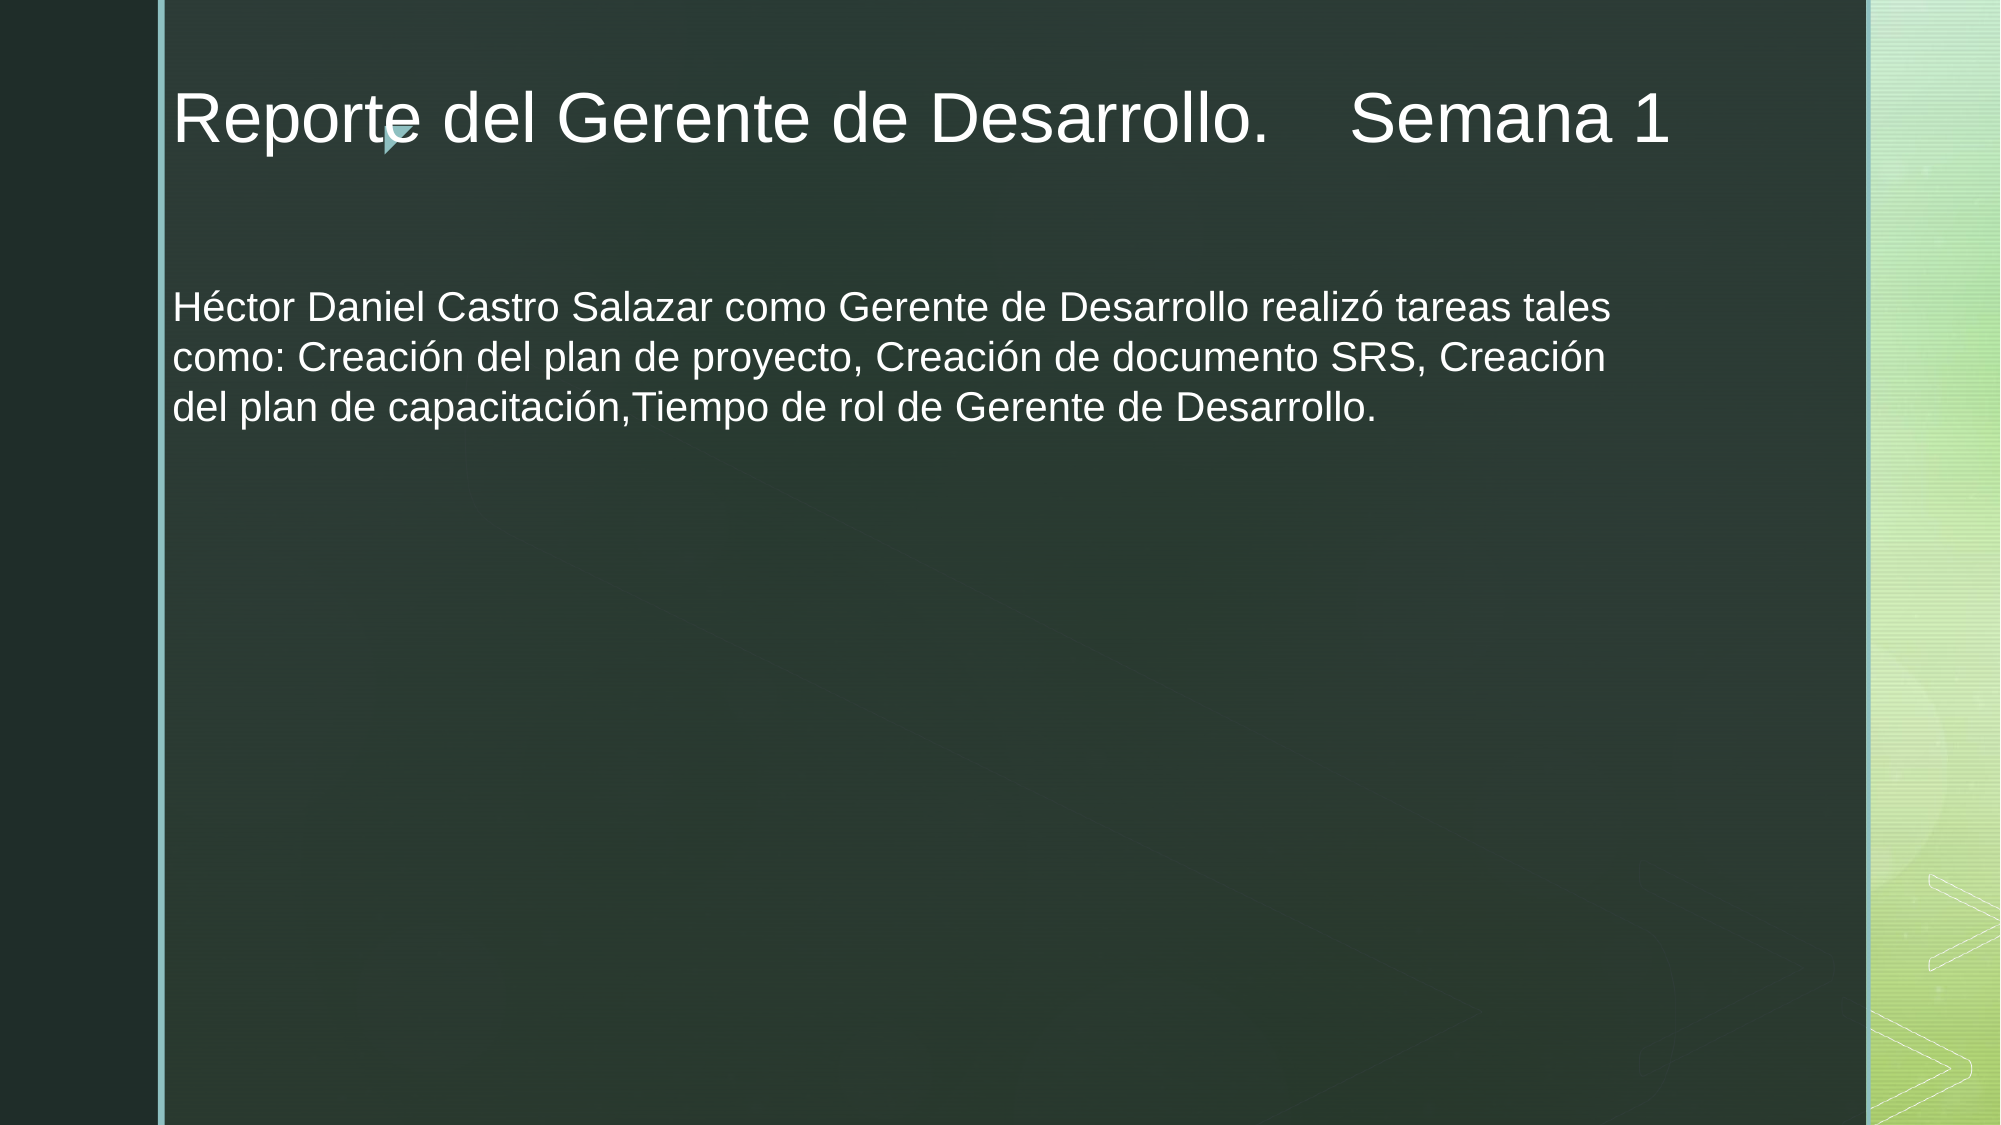

# Reporte del Gerente de Desarrollo.    Semana 1
Héctor Daniel Castro Salazar como Gerente de Desarrollo realizó tareas tales como: Creación del plan de proyecto, Creación de documento SRS, Creación del plan de capacitación,Tiempo de rol de Gerente de Desarrollo.